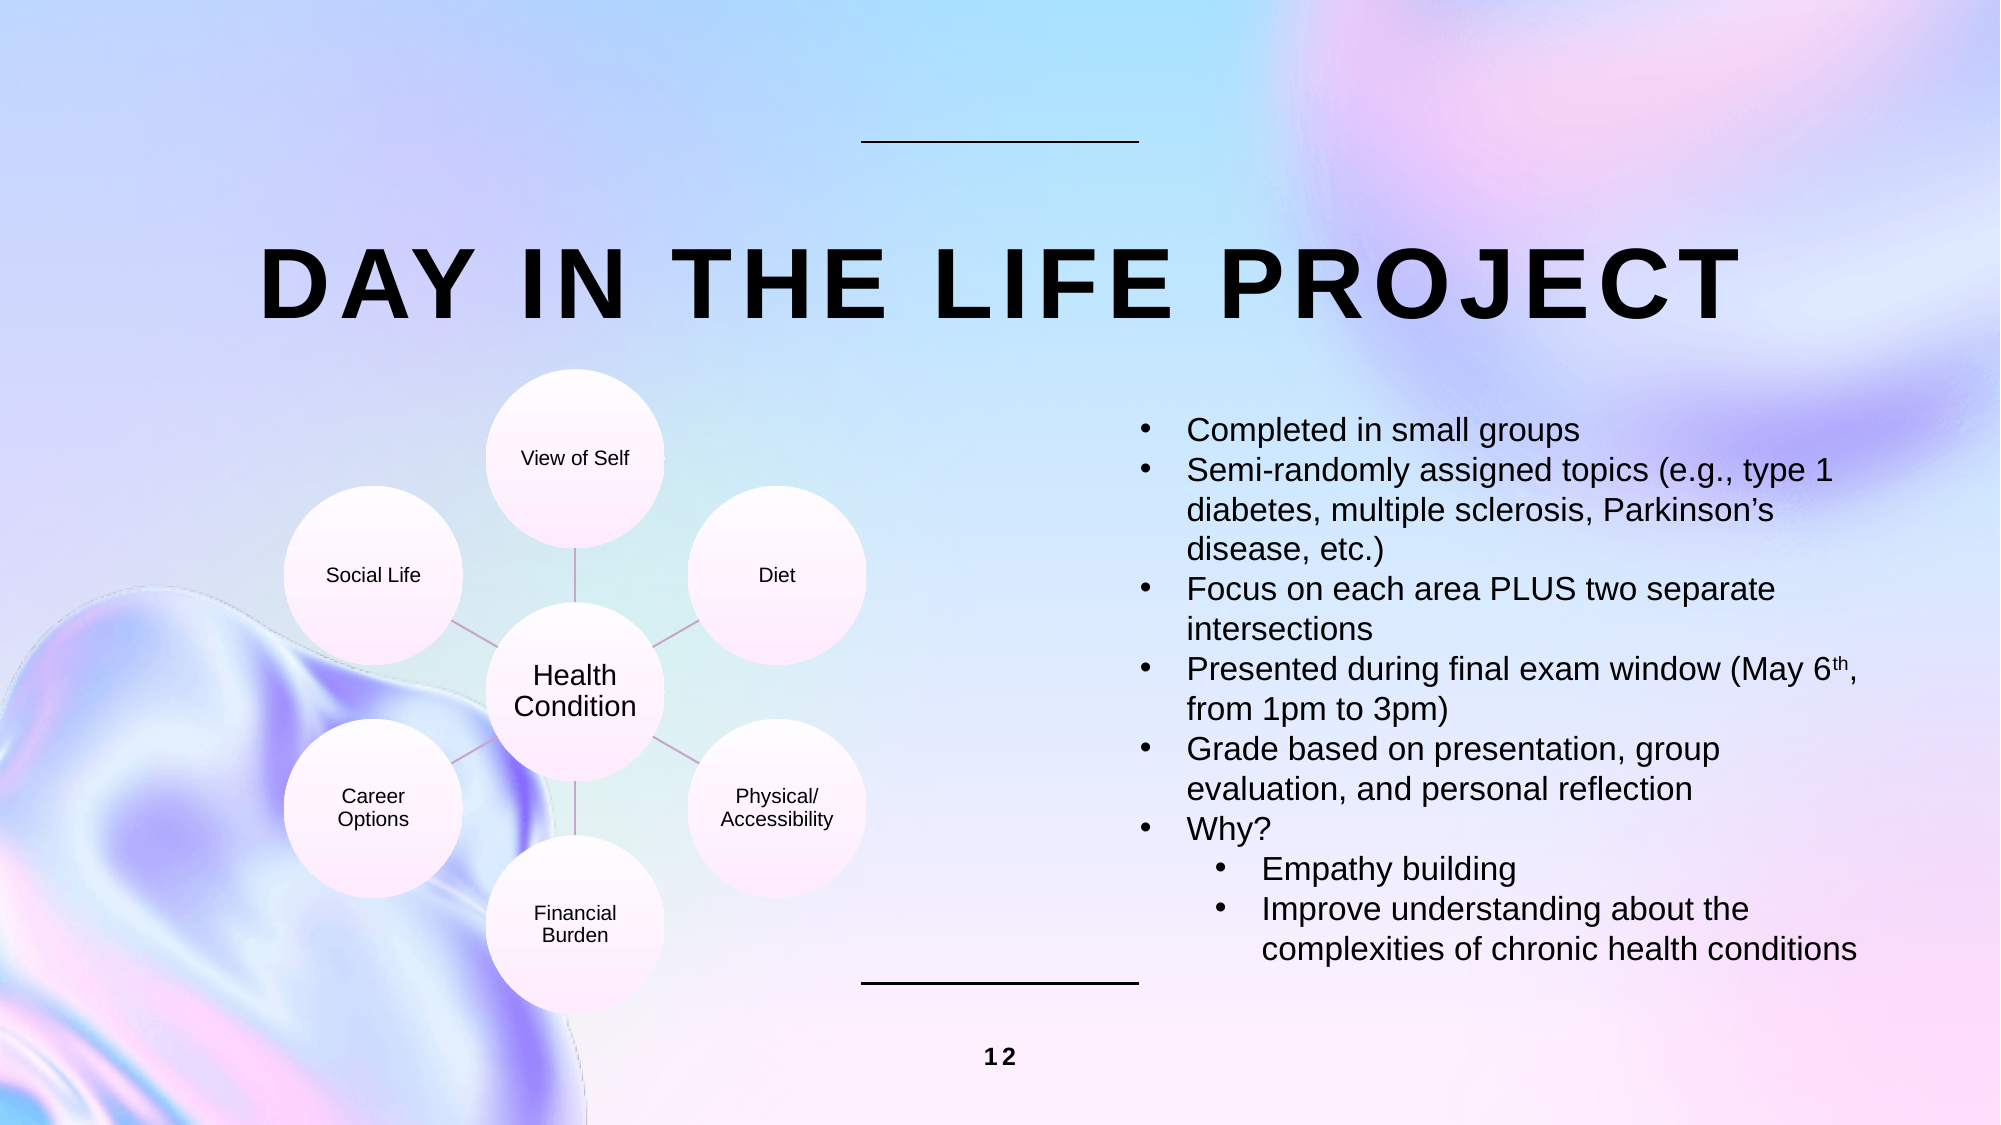

# Day in the Life Project
Health Condition

View of Self

Diet

Physical/ Accessibility

Financial Burden

Career Options

Social Life
Completed in small groups
Semi-randomly assigned topics (e.g., type 1 diabetes, multiple sclerosis, Parkinson’s disease, etc.)
Focus on each area PLUS two separate intersections
Presented during final exam window (May 6th, from 1pm to 3pm)
Grade based on presentation, group evaluation, and personal reflection
Why?
Empathy building
Improve understanding about the complexities of chronic health conditions

12